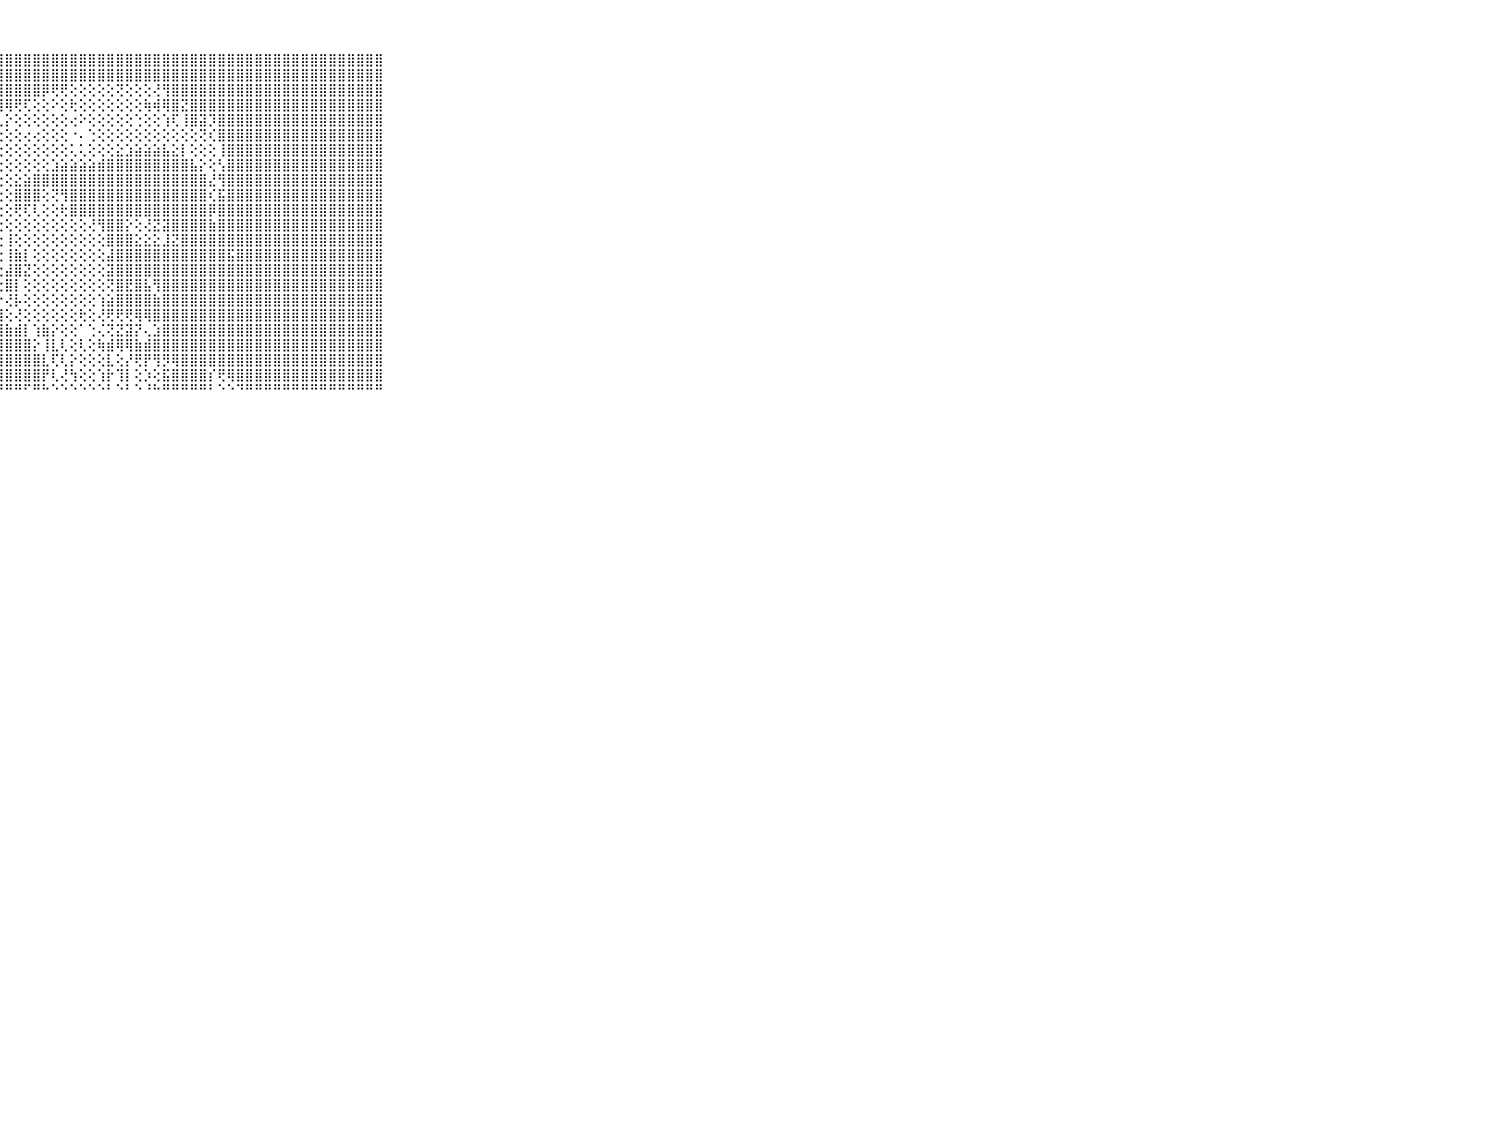

⠀⠀⠀⠀⠀⠀⠀⠀⠀⠀⠀⣿⣿⣿⣿⣿⣿⣿⣿⣿⣿⣿⣿⣿⣿⣿⣿⣿⣿⣿⣿⣿⣿⣿⣿⣿⣿⣿⣿⣿⣿⣿⣿⣿⣿⣿⣿⣿⣿⣿⣿⣿⣿⣿⣿⣿⣿⣿⣿⣿⣿⣿⣿⣿⣿⣿⣿⣿⣿⠀⠀⠀⠀⠀⠀⠀⠀⠀⠀⠀⠀
⠀⠀⠀⠀⠀⠀⠀⠀⠀⠀⠀⣿⣿⣿⣿⣿⣿⣿⣿⣿⣿⣿⣿⣿⣿⣿⣿⣿⣿⣿⣿⣿⣿⣿⣿⣿⣿⣿⣿⣿⣿⣿⣿⣿⣿⣿⣿⣿⣿⣿⣿⣿⣿⣿⣿⣿⣿⣿⣿⣿⣿⣿⣿⣿⣿⣿⣿⣿⣿⠀⠀⠀⠀⠀⠀⠀⠀⠀⠀⠀⠀
⠀⠀⠀⠀⠀⠀⠀⠀⠀⠀⠀⣿⣿⣿⣿⣿⣿⣿⣿⣿⣿⣿⣿⣿⣿⣿⣿⣿⣿⣿⣿⣿⡿⢟⢟⢕⢕⢕⢕⢕⢝⢕⢕⢕⢜⢻⣿⣿⣿⣿⣿⣿⣿⣿⣿⣿⣿⣿⣿⣿⣿⣿⣿⣿⣿⣿⣿⣿⣿⠀⠀⠀⠀⠀⠀⠀⠀⠀⠀⠀⠀
⠀⠀⠀⠀⠀⠀⠀⠀⠀⠀⠀⣿⣿⣿⣿⣿⣿⣿⣿⣿⣿⣿⣿⣿⣿⣿⣿⣿⢿⢟⢏⢕⢕⠕⢕⢗⢕⢕⢕⢕⢕⢕⢕⢷⢾⢿⣿⣝⣿⣿⣿⣿⣿⣿⣿⣿⣿⣿⣿⣿⣿⣿⣿⣿⣿⣿⣿⣿⣿⠀⠀⠀⠀⠀⠀⠀⠀⠀⠀⠀⠀
⠀⠀⠀⠀⠀⠀⠀⠀⠀⠀⠀⣿⣿⣿⣿⣿⣿⣿⣿⣿⣿⣿⣿⣿⣿⣿⣿⣇⡕⢕⢕⢕⢕⢕⢕⢔⠕⢕⢕⢕⢕⢕⢑⢕⢕⢱⢏⢸⣿⣽⡹⣿⣿⣿⣿⣿⣿⣿⣿⣿⣿⣿⣿⣿⣿⣿⣿⣿⣿⠀⠀⠀⠀⠀⠀⠀⠀⠀⠀⠀⠀
⠀⠀⠀⠀⠀⠀⠀⠀⠀⠀⠀⣿⣿⣿⣿⣿⣿⣿⣿⣿⣿⣿⣿⣿⣿⣿⢿⢕⢕⢕⢔⢔⢕⢕⢕⠐⠄⢑⢕⢕⢕⢕⢕⢕⢕⢕⢕⢕⢕⢝⢎⣿⣿⣿⣿⣿⣿⣿⣿⣿⣿⣿⣿⣿⣿⣿⣿⣿⣿⠀⠀⠀⠀⠀⠀⠀⠀⠀⠀⠀⠀
⠀⠀⠀⠀⠀⠀⠀⠀⠀⠀⠀⣿⣿⣿⣿⣿⣿⣿⣿⣿⣿⣿⣿⣿⣟⢗⢕⢕⢕⢕⢕⢕⢕⢕⢕⢅⢅⢕⢕⢕⣕⣱⣵⣵⣵⣧⣕⡇⢕⢕⢕⢸⣿⣿⣿⣿⣿⣿⣿⣿⣿⣿⣿⣿⣿⣿⣿⣿⣿⠀⠀⠀⠀⠀⠀⠀⠀⠀⠀⠀⠀
⠀⠀⠀⠀⠀⠀⠀⠀⠀⠀⠀⣿⣿⣿⣿⣿⣿⣿⣿⣿⣿⣿⣿⣿⣏⣱⡵⢕⢕⢕⢕⢕⢕⣱⣵⣵⣵⣵⣾⣿⣿⣿⣿⣿⣿⣿⣿⣿⣧⡕⢕⢣⣿⣿⣿⣿⣿⣿⣿⣿⣿⣿⣿⣿⣿⣿⣿⣿⣿⠀⠀⠀⠀⠀⠀⠀⠀⠀⠀⠀⠀
⠀⠀⠀⠀⠀⠀⠀⠀⠀⠀⠀⣿⣿⣿⣿⣿⣿⣿⣿⣿⣿⣿⣿⣿⣿⡕⢕⢕⢕⣕⣵⣿⣿⣿⣿⣿⣿⣿⣿⣿⣿⣿⣿⣿⣿⣿⣿⣿⣿⣿⣜⢻⣿⣿⣿⣿⣿⣿⣿⣿⣿⣿⣿⣿⣿⣿⣿⣿⣿⠀⠀⠀⠀⠀⠀⠀⠀⠀⠀⠀⠀
⠀⠀⠀⠀⠀⠀⠀⠀⠀⠀⠀⣿⣿⣿⣿⣿⣿⣿⣿⣿⣿⣿⣿⣿⣿⢕⢕⢕⢕⣿⣿⣿⢕⢝⢻⣿⣿⣿⣿⣿⣿⣿⣿⣿⣿⣿⣿⣿⣿⣿⢎⣯⣿⣿⣿⣿⣿⣿⣿⣿⣿⣿⣿⣿⣿⣿⣿⣿⣿⠀⠀⠀⠀⠀⠀⠀⠀⠀⠀⠀⠀
⠀⠀⠀⠀⠀⠀⠀⠀⠀⠀⠀⣿⣿⣿⣿⣿⣿⣿⣿⣿⣿⣿⣿⣿⣿⢕⢕⢕⢕⢟⢏⢇⢕⢕⢗⣿⣿⣿⣿⣿⣿⣿⣿⣿⣿⣿⣿⣿⣿⣿⡿⣿⣿⣿⣿⣿⣿⣿⣿⣿⣿⣿⣿⣿⣿⣿⣿⣿⣿⠀⠀⠀⠀⠀⠀⠀⠀⠀⠀⠀⠀
⠀⠀⠀⠀⠀⠀⠀⠀⠀⠀⠀⣿⣿⣿⣿⣿⣿⣿⣿⣿⣿⣿⣿⣿⣿⡇⢕⢕⢕⢕⢕⢕⢕⢕⢕⢕⢕⢜⢻⣿⣿⡕⢕⢜⣝⣽⣿⣿⣿⣿⣷⣿⣿⣿⣿⣿⣿⣿⣿⣿⣿⣿⣿⣿⣿⣿⣿⣿⣿⠀⠀⠀⠀⠀⠀⠀⠀⠀⠀⠀⠀
⠀⠀⠀⠀⠀⠀⠀⠀⠀⠀⠀⣿⣿⣿⣿⣿⣿⣿⣿⣿⣿⣿⣿⣿⣿⣇⢕⢕⢸⢕⢕⢕⢕⢕⢕⢕⢕⢕⢕⣿⣿⣿⣕⣕⣕⣸⣝⣿⣿⣿⣿⣿⣿⣿⣿⣿⣿⣿⣿⣿⣿⣿⣿⣿⣿⣿⣿⣿⣿⠀⠀⠀⠀⠀⠀⠀⠀⠀⠀⠀⠀
⠀⠀⠀⠀⠀⠀⠀⠀⠀⠀⠀⣿⣿⣿⣿⣿⣿⣿⣿⣿⣿⣿⣿⣿⣿⣿⡕⢕⢸⣷⡇⢕⢕⢕⢕⢕⢕⢕⢕⣼⣿⣿⣿⣿⣿⣿⣿⣿⣿⣿⣿⣿⣯⣿⣿⣿⣿⣿⣿⣿⣿⣿⣿⣿⣿⣿⣿⣿⣿⠀⠀⠀⠀⠀⠀⠀⠀⠀⠀⠀⠀
⠀⠀⠀⠀⠀⠀⠀⠀⠀⠀⠀⣿⣿⣿⣿⣿⣿⣿⣿⣿⣿⣿⣿⣿⣿⢟⢇⢕⣼⣿⣝⢕⢕⢕⢕⢕⢕⢕⢕⣽⣿⣿⣿⣿⣿⣿⣿⣿⣿⣿⣿⣿⣿⣿⣿⣿⣿⣿⣿⣿⣿⣿⣿⣿⣿⣿⣿⣿⣿⠀⠀⠀⠀⠀⠀⠀⠀⠀⠀⠀⠀
⠀⠀⠀⠀⠀⠀⠀⠀⠀⠀⠀⣿⣿⣿⣿⣿⣿⣿⣿⣿⣿⣿⣿⣿⣿⣿⡇⢕⣿⡇⢕⢕⢕⢕⢕⢕⢕⢕⢕⢝⣿⣟⣿⣧⢻⣿⣿⣿⣿⣿⣿⣿⣿⣿⣿⣿⣿⣿⣿⣿⣿⣿⣿⣿⣿⣿⣿⣿⣿⠀⠀⠀⠀⠀⠀⠀⠀⠀⠀⠀⠀
⠀⠀⠀⠀⠀⠀⠀⠀⠀⠀⠀⣿⣿⣿⣿⣿⣿⣿⣿⣿⣿⣿⣿⣿⣿⣿⣇⡕⢜⡧⢕⢕⢕⢕⢕⢕⢕⢕⢱⣵⣿⣿⣿⣿⣷⣿⣿⣿⣿⣿⣿⣿⣿⣿⣿⣿⣿⣿⣿⣿⣿⣿⣿⣿⣿⣿⣿⣿⣿⠀⠀⠀⠀⠀⠀⠀⠀⠀⠀⠀⠀
⠀⠀⠀⠀⠀⠀⠀⠀⠀⠀⠀⣿⣿⣿⣿⣿⣿⣿⣿⣿⣿⣿⣿⣿⣿⣿⣿⣿⢕⢜⢕⢕⢕⢕⢕⢕⢗⢕⢜⢟⢟⢟⢿⢿⣿⣿⣿⣿⣿⣿⣿⣿⣿⣿⣿⣿⣿⣿⣿⣿⣿⣿⣿⣿⣿⣿⣿⣿⣿⠀⠀⠀⠀⠀⠀⠀⠀⠀⠀⠀⠀
⠀⠀⠀⠀⠀⠀⠀⠀⠀⠀⠀⣿⣿⣿⣿⣿⣿⣿⣿⣿⣿⣿⣿⣿⣿⣿⣿⣿⣷⣾⡇⢱⣷⡕⢕⢕⠁⢑⢌⢝⣝⣽⡝⢄⣱⣿⣿⣿⣿⣿⣿⣿⣿⣿⣿⣿⣿⣿⣿⣿⣿⣿⣿⣿⣿⣿⣿⣿⣿⠀⠀⠀⠀⠀⠀⠀⠀⠀⠀⠀⠀
⠀⠀⠀⠀⠀⠀⠀⠀⠀⠀⠀⣿⣿⣿⣿⣿⣿⣿⣿⣿⣿⣿⣿⣿⣿⣿⣿⣿⣿⣿⣿⡕⢸⣇⢇⢕⢇⢕⢷⣾⢿⢿⣷⣾⣿⣿⣿⣿⣿⣿⣿⣿⣿⣿⣿⣿⣿⣿⣿⣿⣿⣿⣿⣿⣿⣿⣿⣿⣿⠀⠀⠀⠀⠀⠀⠀⠀⠀⠀⠀⠀
⠀⠀⠀⠀⠀⠀⠀⠀⠀⠀⠀⣿⣿⣿⣿⣿⣿⣿⣿⣿⣿⣿⣿⣿⣿⣿⣿⣿⣿⣿⣿⣿⣇⢏⢇⡕⢕⢕⢕⣇⢕⡜⢟⡟⢻⡻⢿⣿⣿⣿⣿⣿⣿⣿⣿⣿⣿⣿⣿⣿⣿⣿⣿⣿⣿⣿⣿⣿⣿⠀⠀⠀⠀⠀⠀⠀⠀⠀⠀⠀⠀
⠀⠀⠀⠀⠀⠀⠀⠀⠀⠀⠀⣿⣿⣿⣿⣿⣿⣿⣿⣿⣿⣿⣿⣿⣿⣿⣿⣿⣿⣿⣿⣿⡟⢇⢜⢳⢕⢕⢱⡗⢹⡇⢕⡱⢕⣯⣿⣿⣿⣿⡎⢟⢿⣿⣿⣿⣿⣿⣿⣿⣿⣿⣿⣿⣿⣿⣿⣿⣿⠀⠀⠀⠀⠀⠀⠀⠀⠀⠀⠀⠀
⠀⠀⠀⠀⠀⠀⠀⠀⠀⠀⠀⠛⠛⠛⠛⠛⠛⠛⠛⠛⠛⠛⠛⠛⠛⠛⠛⠛⠛⠛⠋⠛⠓⠑⠑⠑⠑⠑⠑⠃⠑⠃⠑⠘⠓⠛⠛⠛⠛⠛⠃⠑⠑⠙⠛⠛⠛⠛⠛⠛⠛⠛⠛⠛⠛⠛⠛⠛⠛⠀⠀⠀⠀⠀⠀⠀⠀⠀⠀⠀⠀